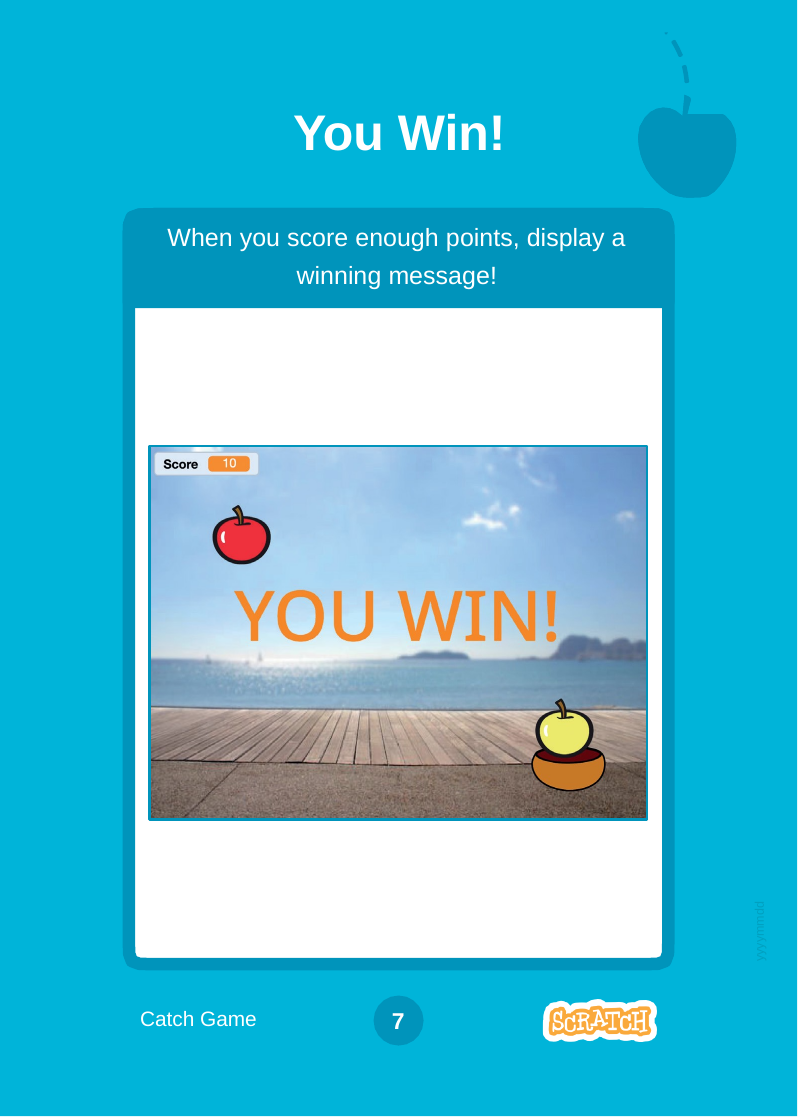

# You Win!

When you score enough points, display a winning message!

yyyymmdd

Catch Game
7